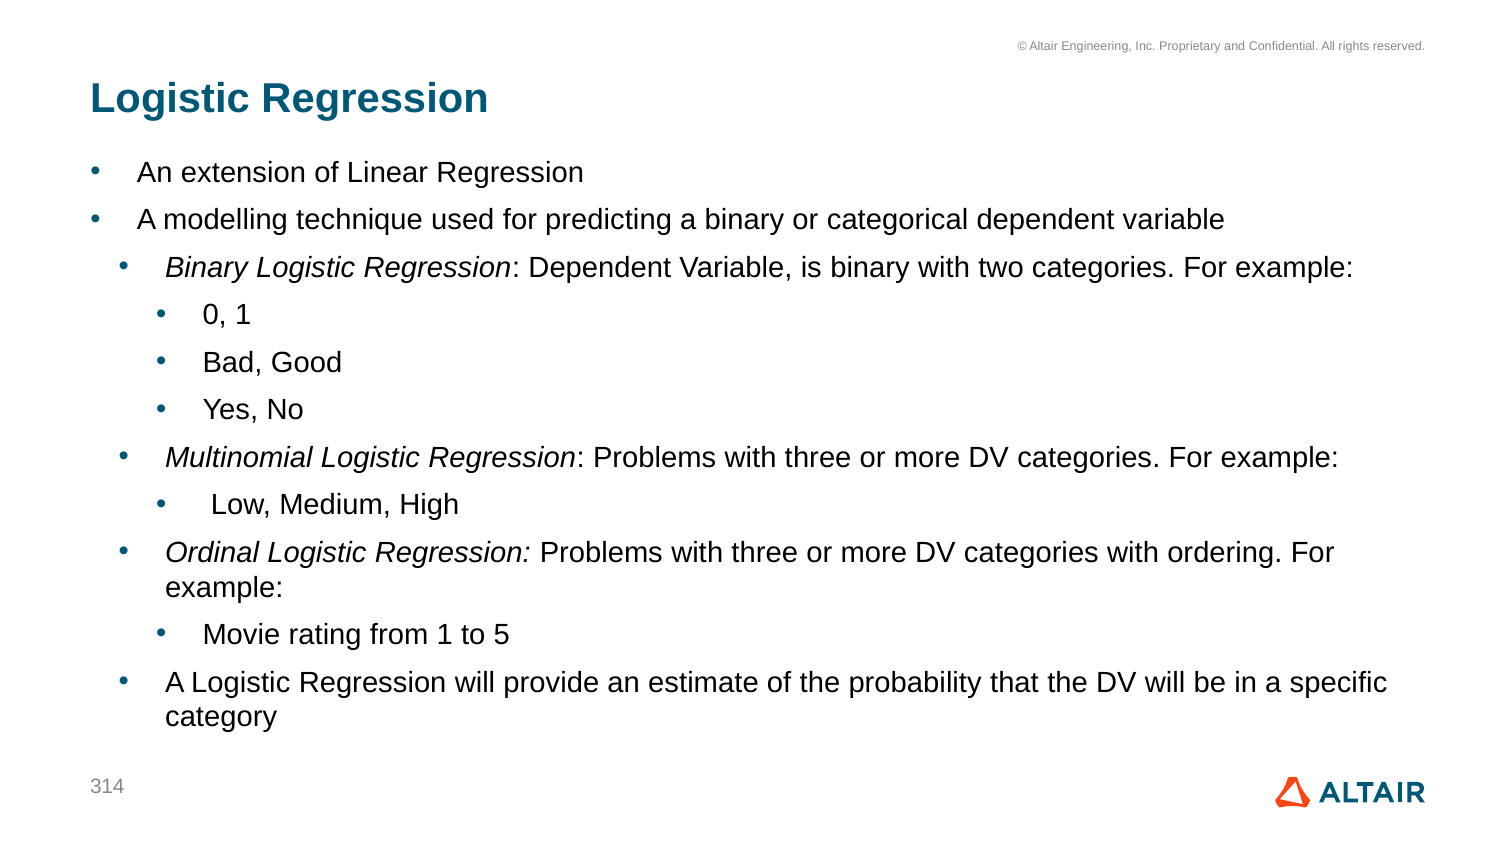

# Logistic Regression
An extension of Linear Regression
A modelling technique used for predicting a binary or categorical dependent variable
Binary Logistic Regression: Dependent Variable, is binary with two categories. For example:
0, 1
Bad, Good
Yes, No
Multinomial Logistic Regression: Problems with three or more DV categories. For example:
 Low, Medium, High
Ordinal Logistic Regression: Problems with three or more DV categories with ordering. For example:
Movie rating from 1 to 5
A Logistic Regression will provide an estimate of the probability that the DV will be in a specific category
314